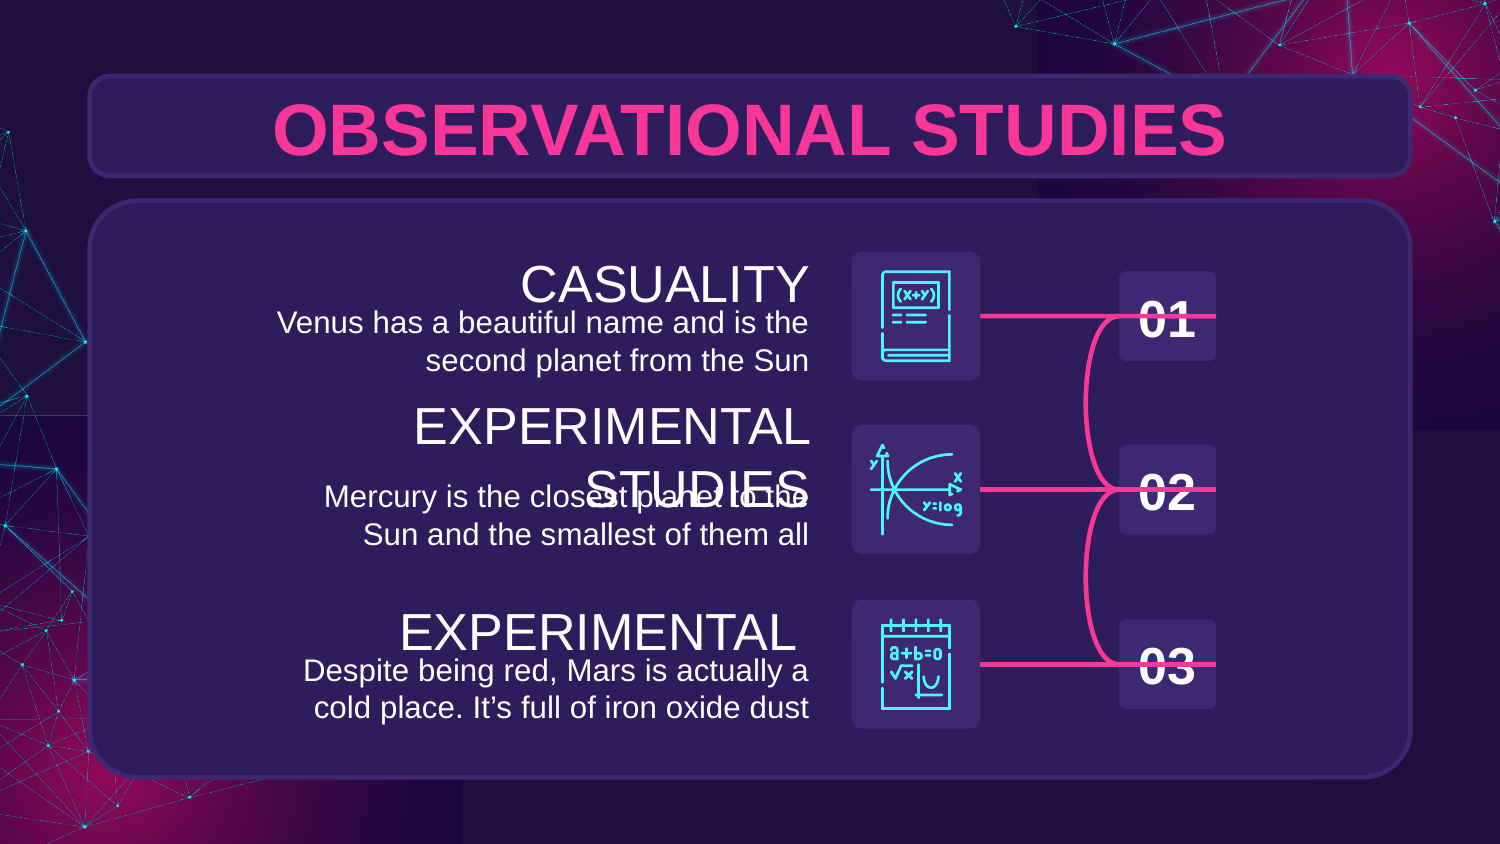

# OBSERVATIONAL STUDIES

CASUALITY

01
Venus has a beautiful name and is the second planet from the Sun

EXPERIMENTAL STUDIES

02
Mercury is the closest planet to the Sun and the smallest of them all
EXPERIMENTAL

03
Despite being red, Mars is actually a cold place. It’s full of iron oxide dust